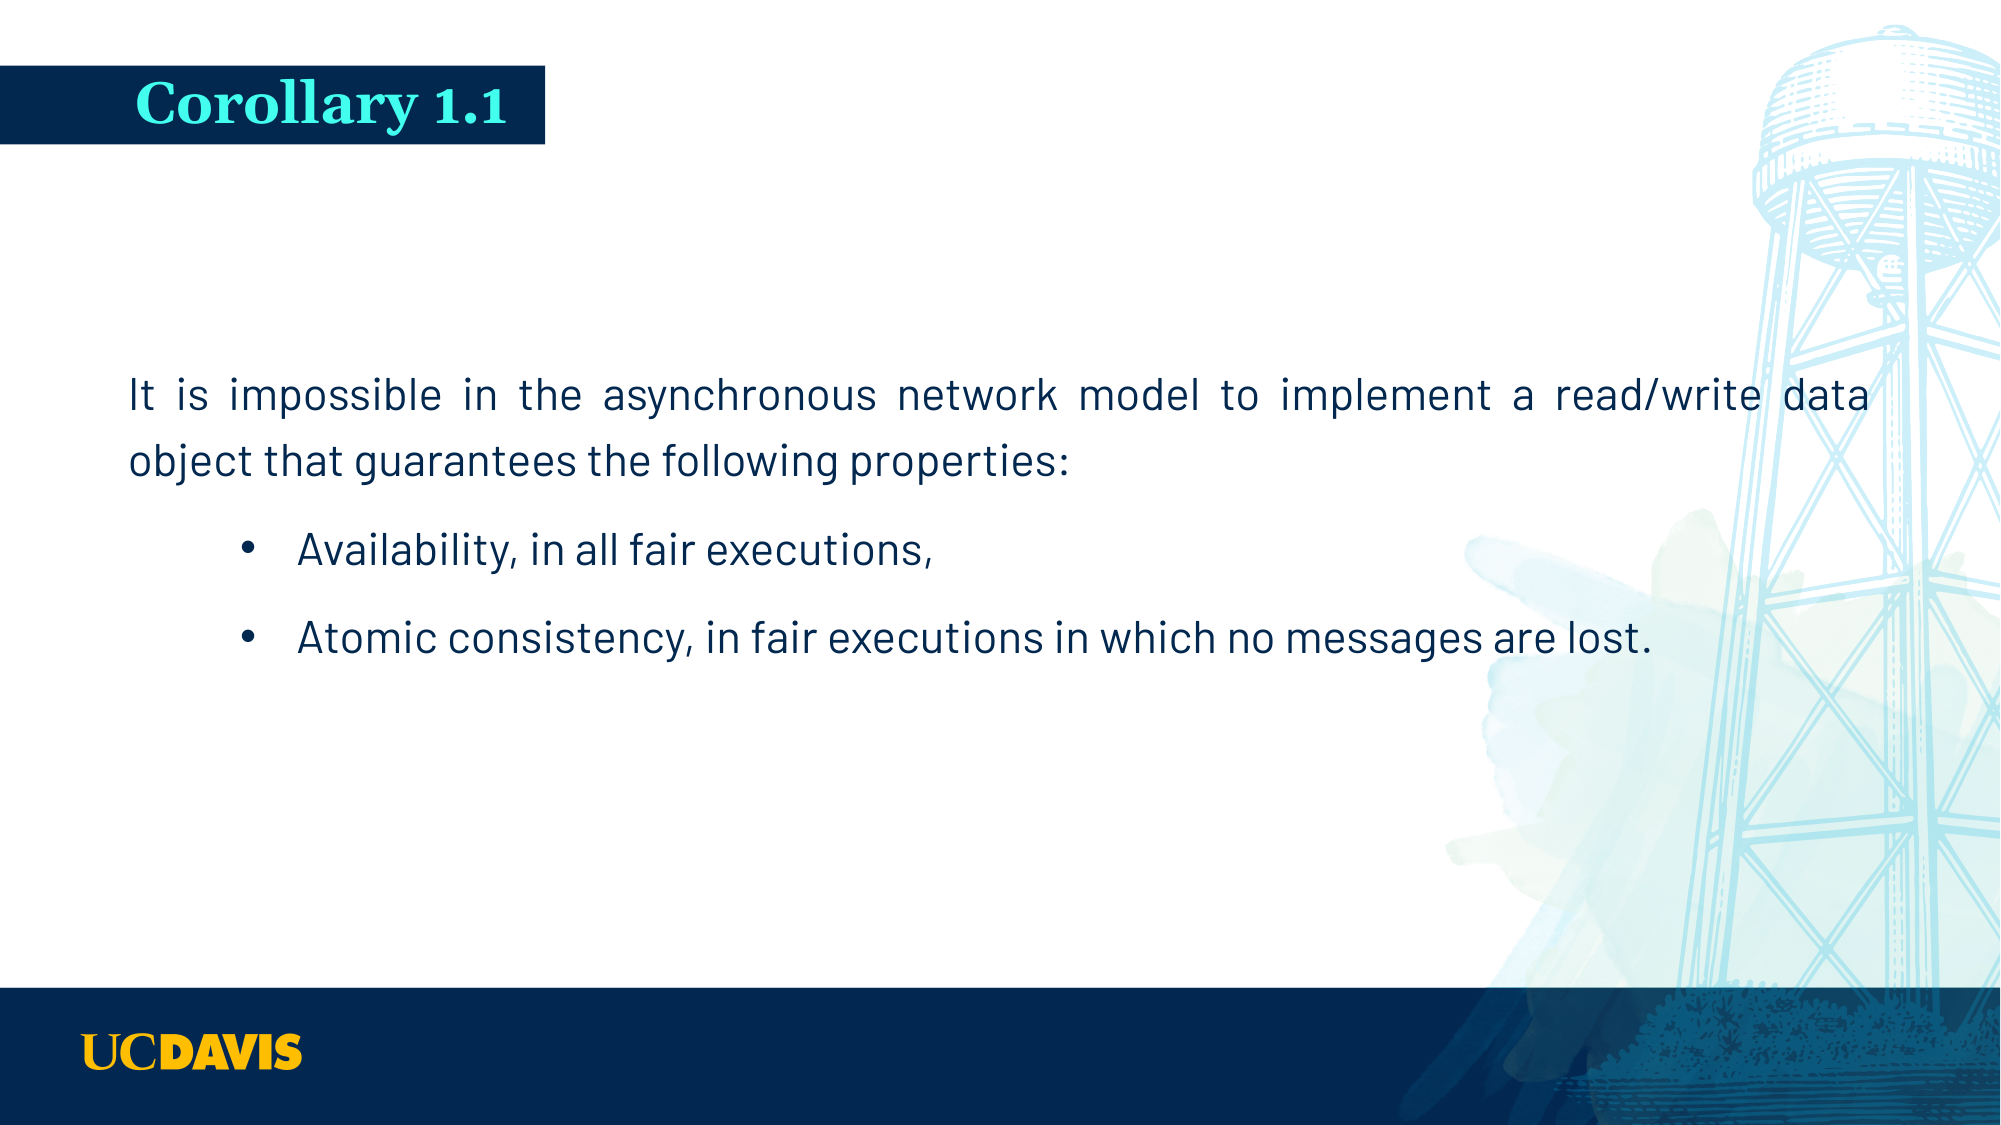

# Corollary 1.1
It is impossible in the asynchronous network model to implement a read/write data object that guarantees the following properties:
Availability, in all fair executions,
Atomic consistency, in fair executions in which no messages are lost.